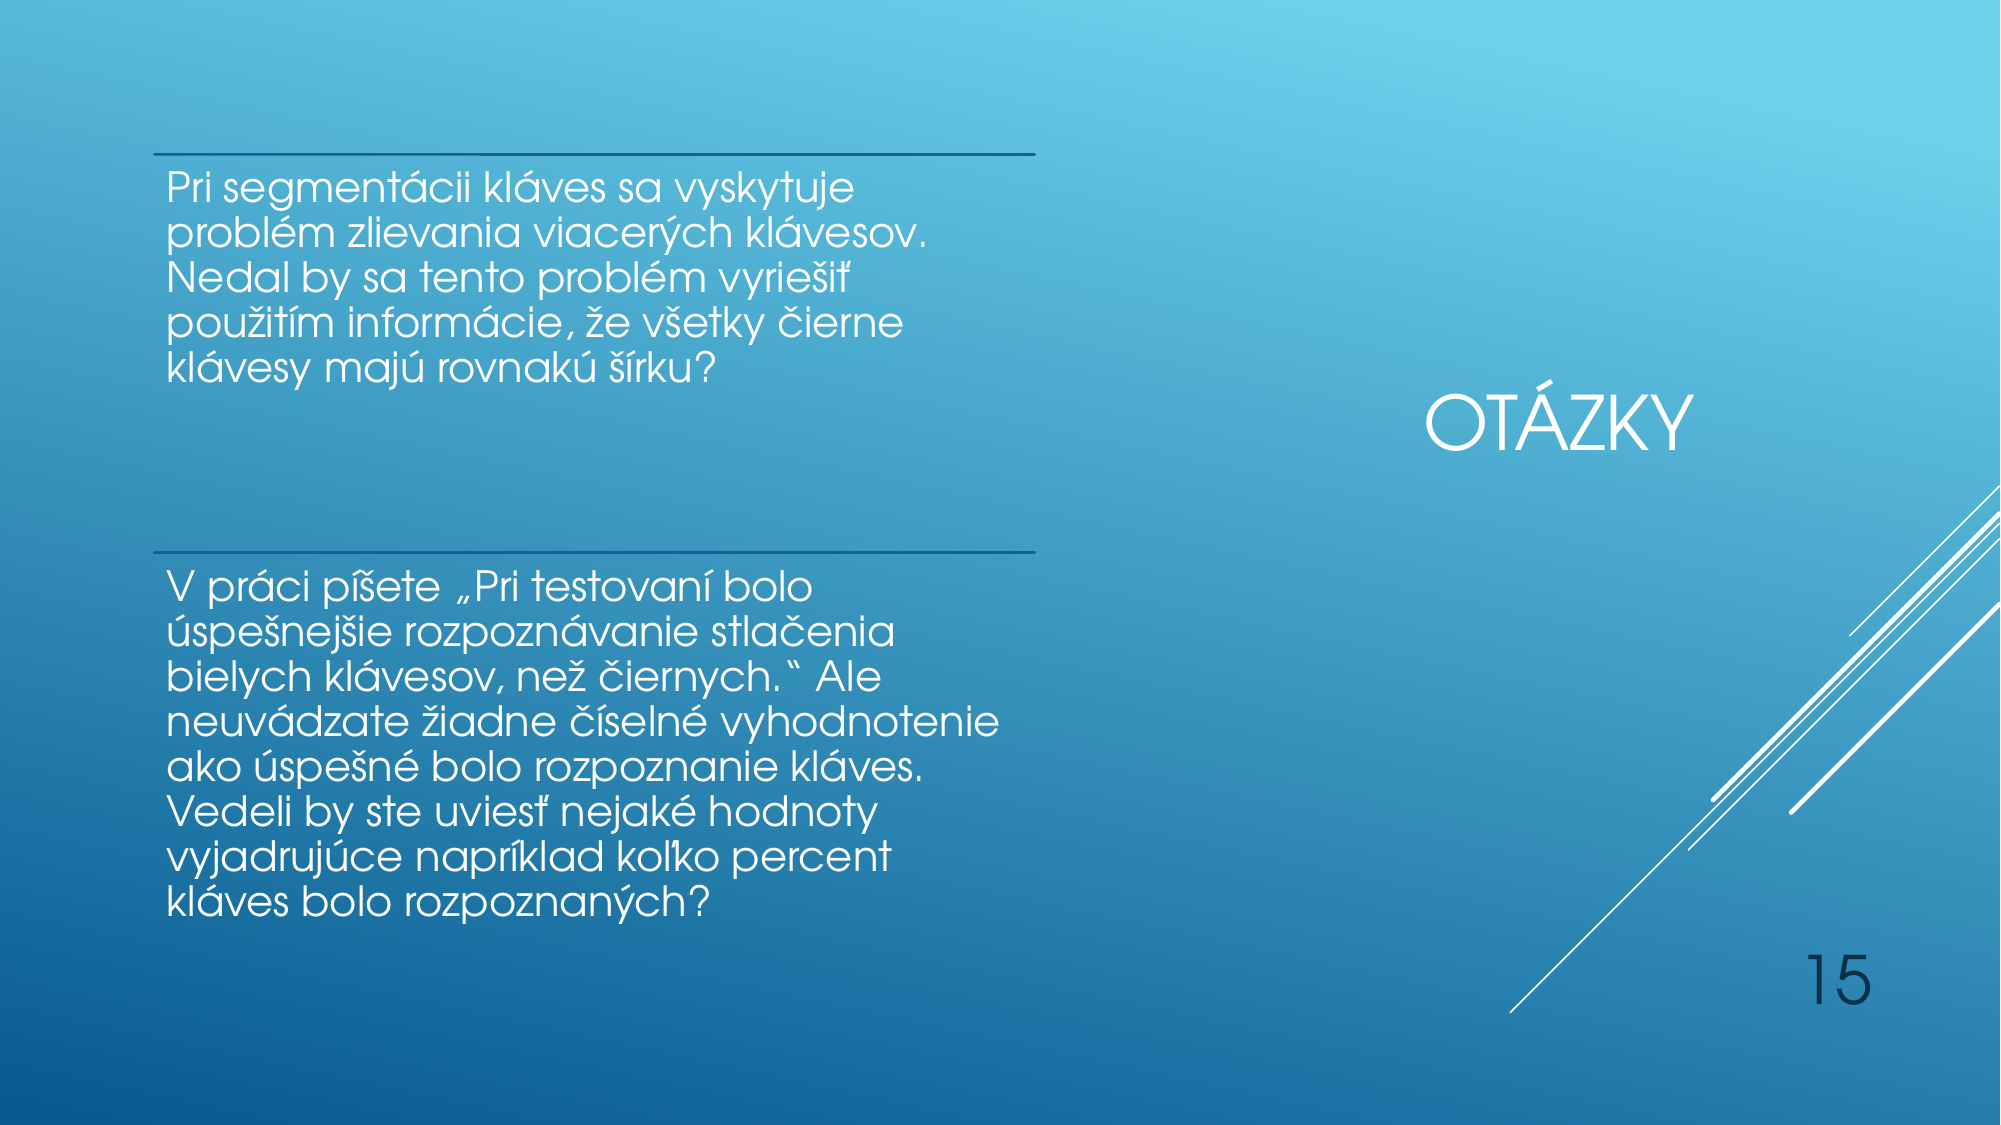

Pri segmentácii kláves sa vyskytuje problém zlievania viacerých klávesov. Nedal by sa tento problém vyriešiť použitím informácie, že všetky čierne klávesy majú rovnakú šírku?
V práci píšete „Pri testovaní bolo úspešnejšie rozpoznávanie stlačenia bielych klávesov, než čiernych.“ Ale neuvádzate žiadne číselné vyhodnotenie ako úspešné bolo rozpoznanie kláves. Vedeli by ste uviesť nejaké hodnoty vyjadrujúce napríklad koľko percent kláves bolo rozpoznaných?
# otázky
15